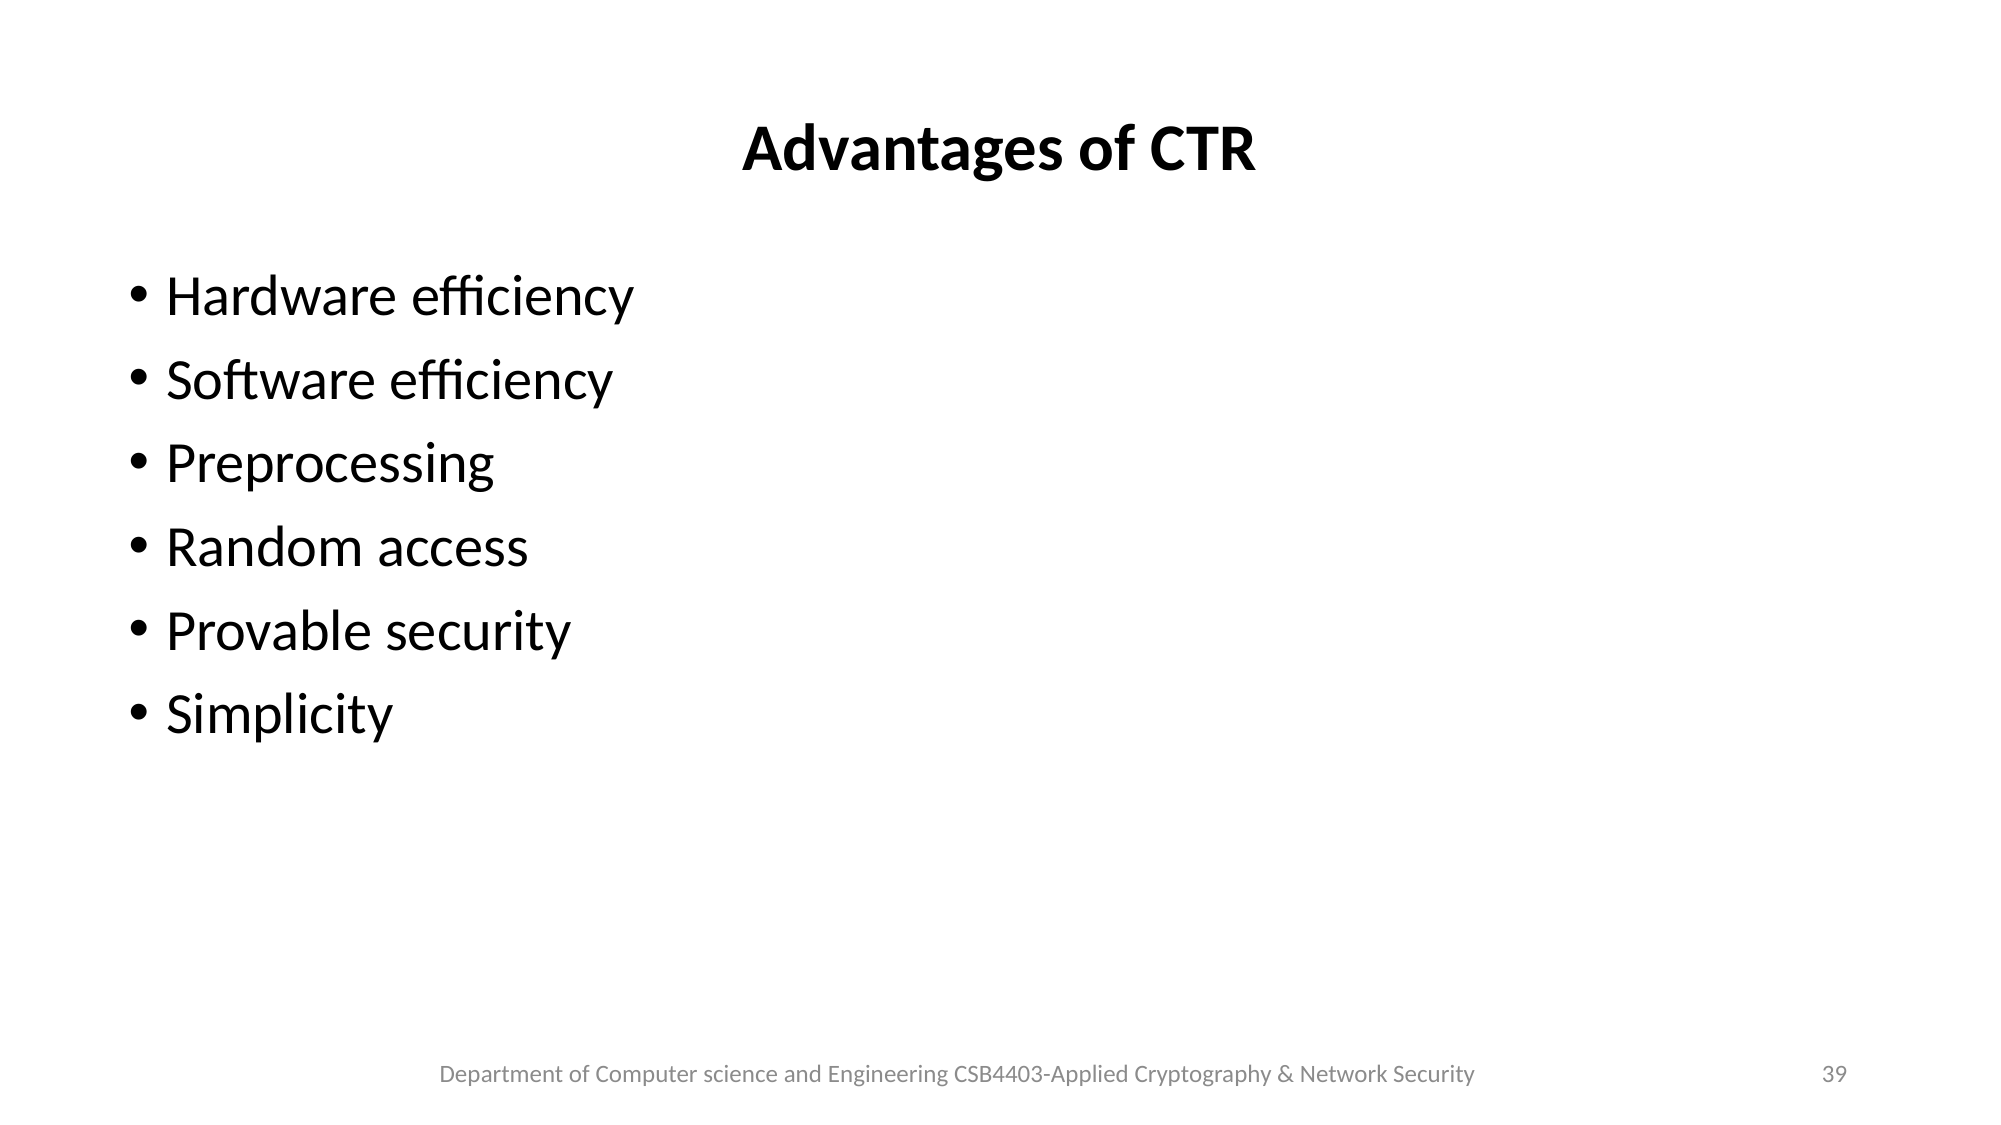

# Advantages of CTR
Hardware efficiency
Software efficiency
Preprocessing
Random access
Provable security
Simplicity

Department of Computer science and Engineering CSB4403-Applied Cryptography & Network Security
39